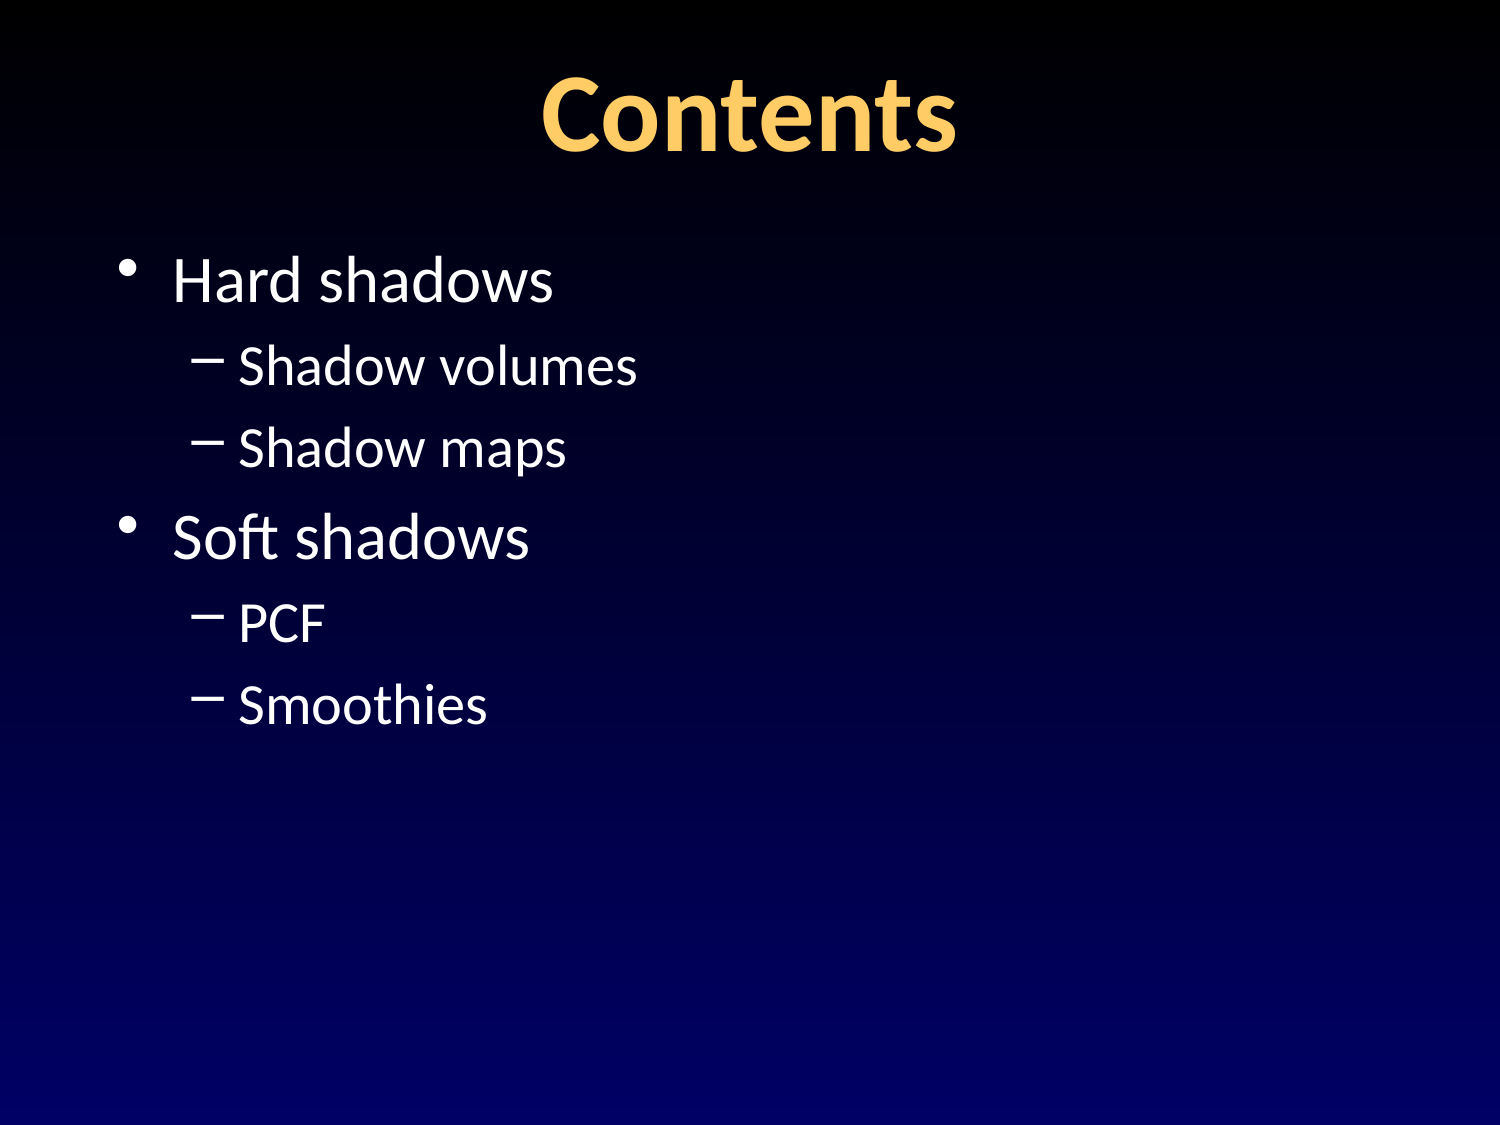

# Contents
Hard shadows
Shadow volumes
Shadow maps
Soft shadows
PCF
Smoothies